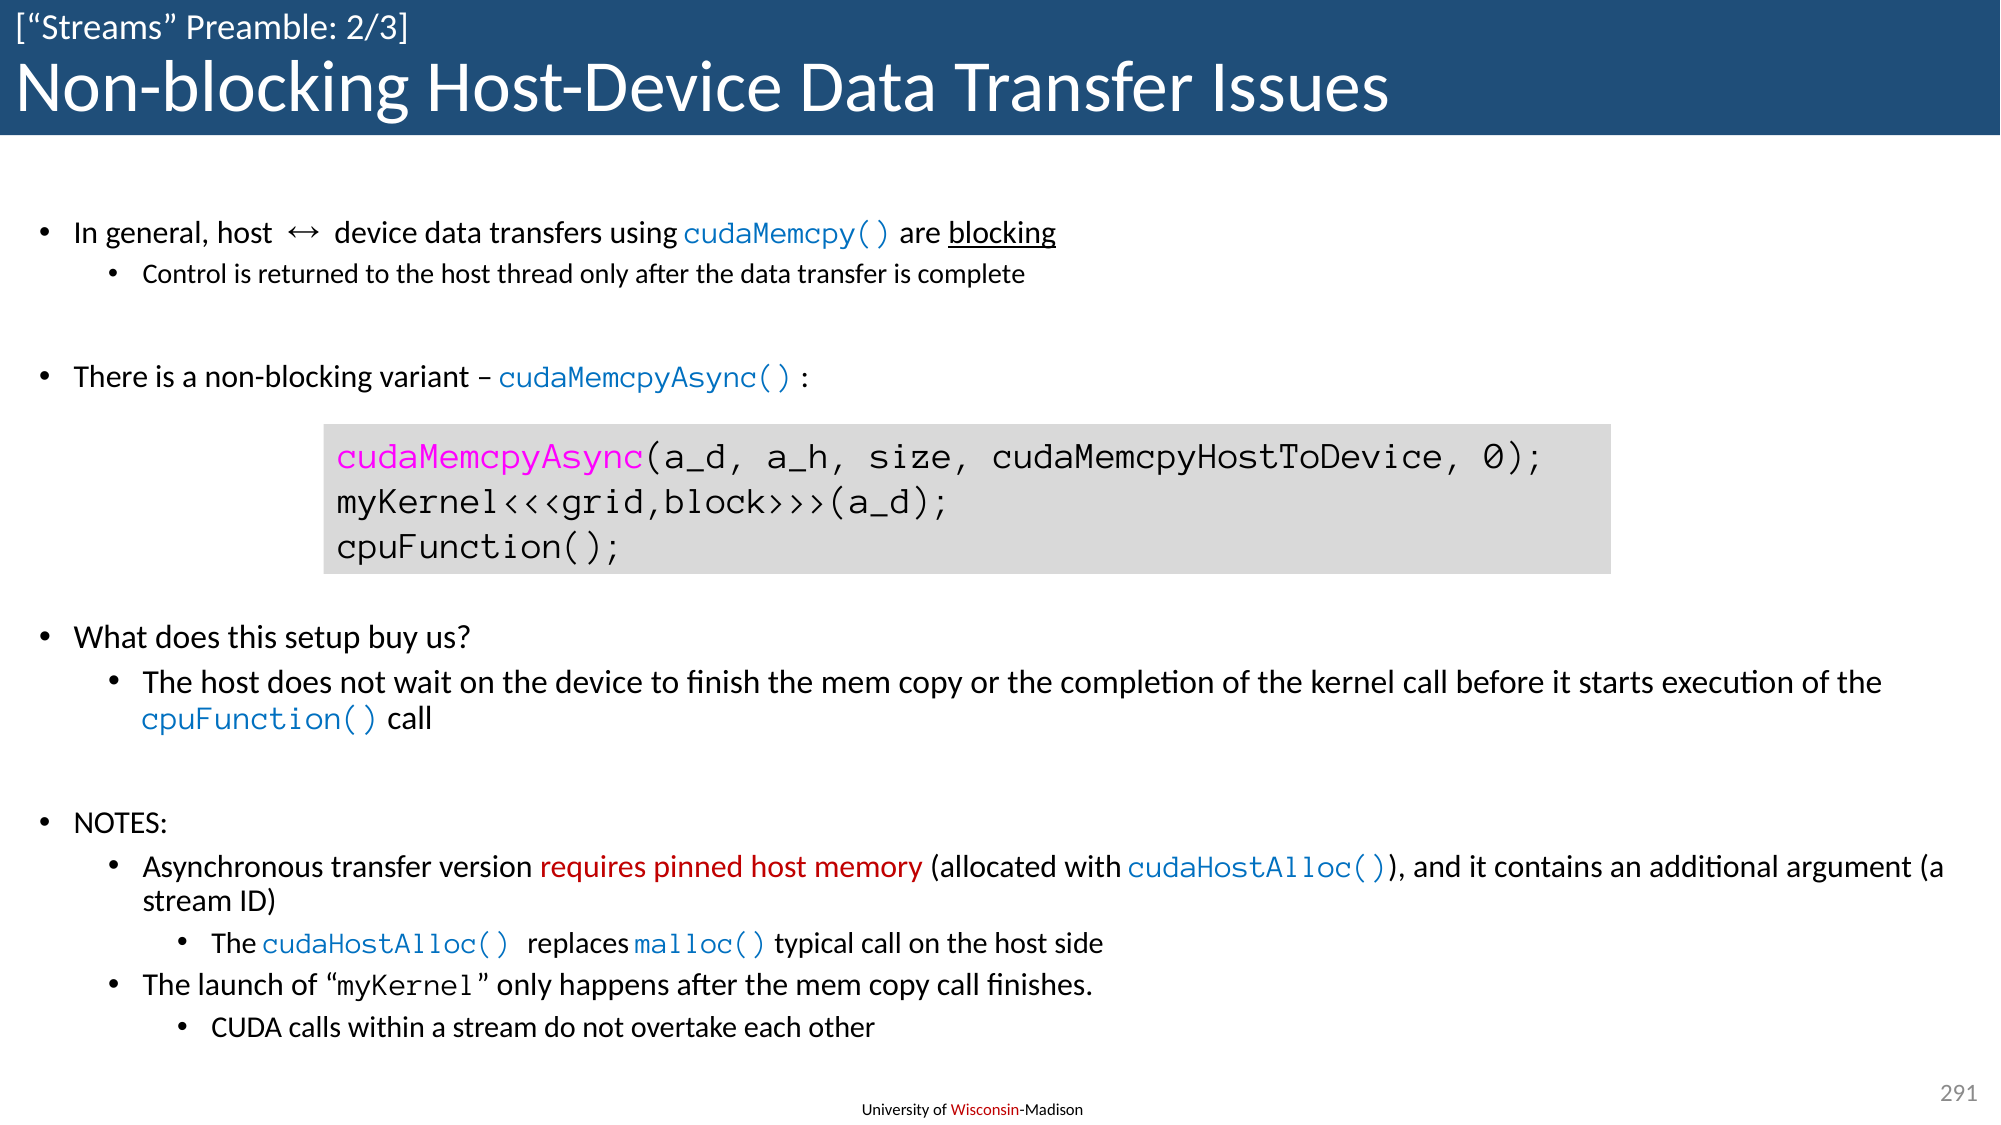

# [“Streams” Preamble: 2/3] Non-blocking Host-Device Data Transfer Issues
In general, host  ↔  device data transfers using cudaMemcpy() are blocking
Control is returned to the host thread only after the data transfer is complete

There is a non-blocking variant – cudaMemcpyAsync() :

What does this setup buy us?
The host does not wait on the device to finish the mem copy or the completion of the kernel call before it starts execution of the cpuFunction() call

NOTES:
Asynchronous transfer version requires pinned host memory (allocated with cudaHostAlloc()), and it contains an additional argument (a stream ID)
The cudaHostAlloc() replaces malloc() typical call on the host side
The launch of “myKernel” only happens after the mem copy call finishes.
CUDA calls within a stream do not overtake each other
cudaMemcpyAsync(a_d, a_h, size, cudaMemcpyHostToDevice, 0);
myKernel<<<grid,block>>>(a_d);
cpuFunction();
291